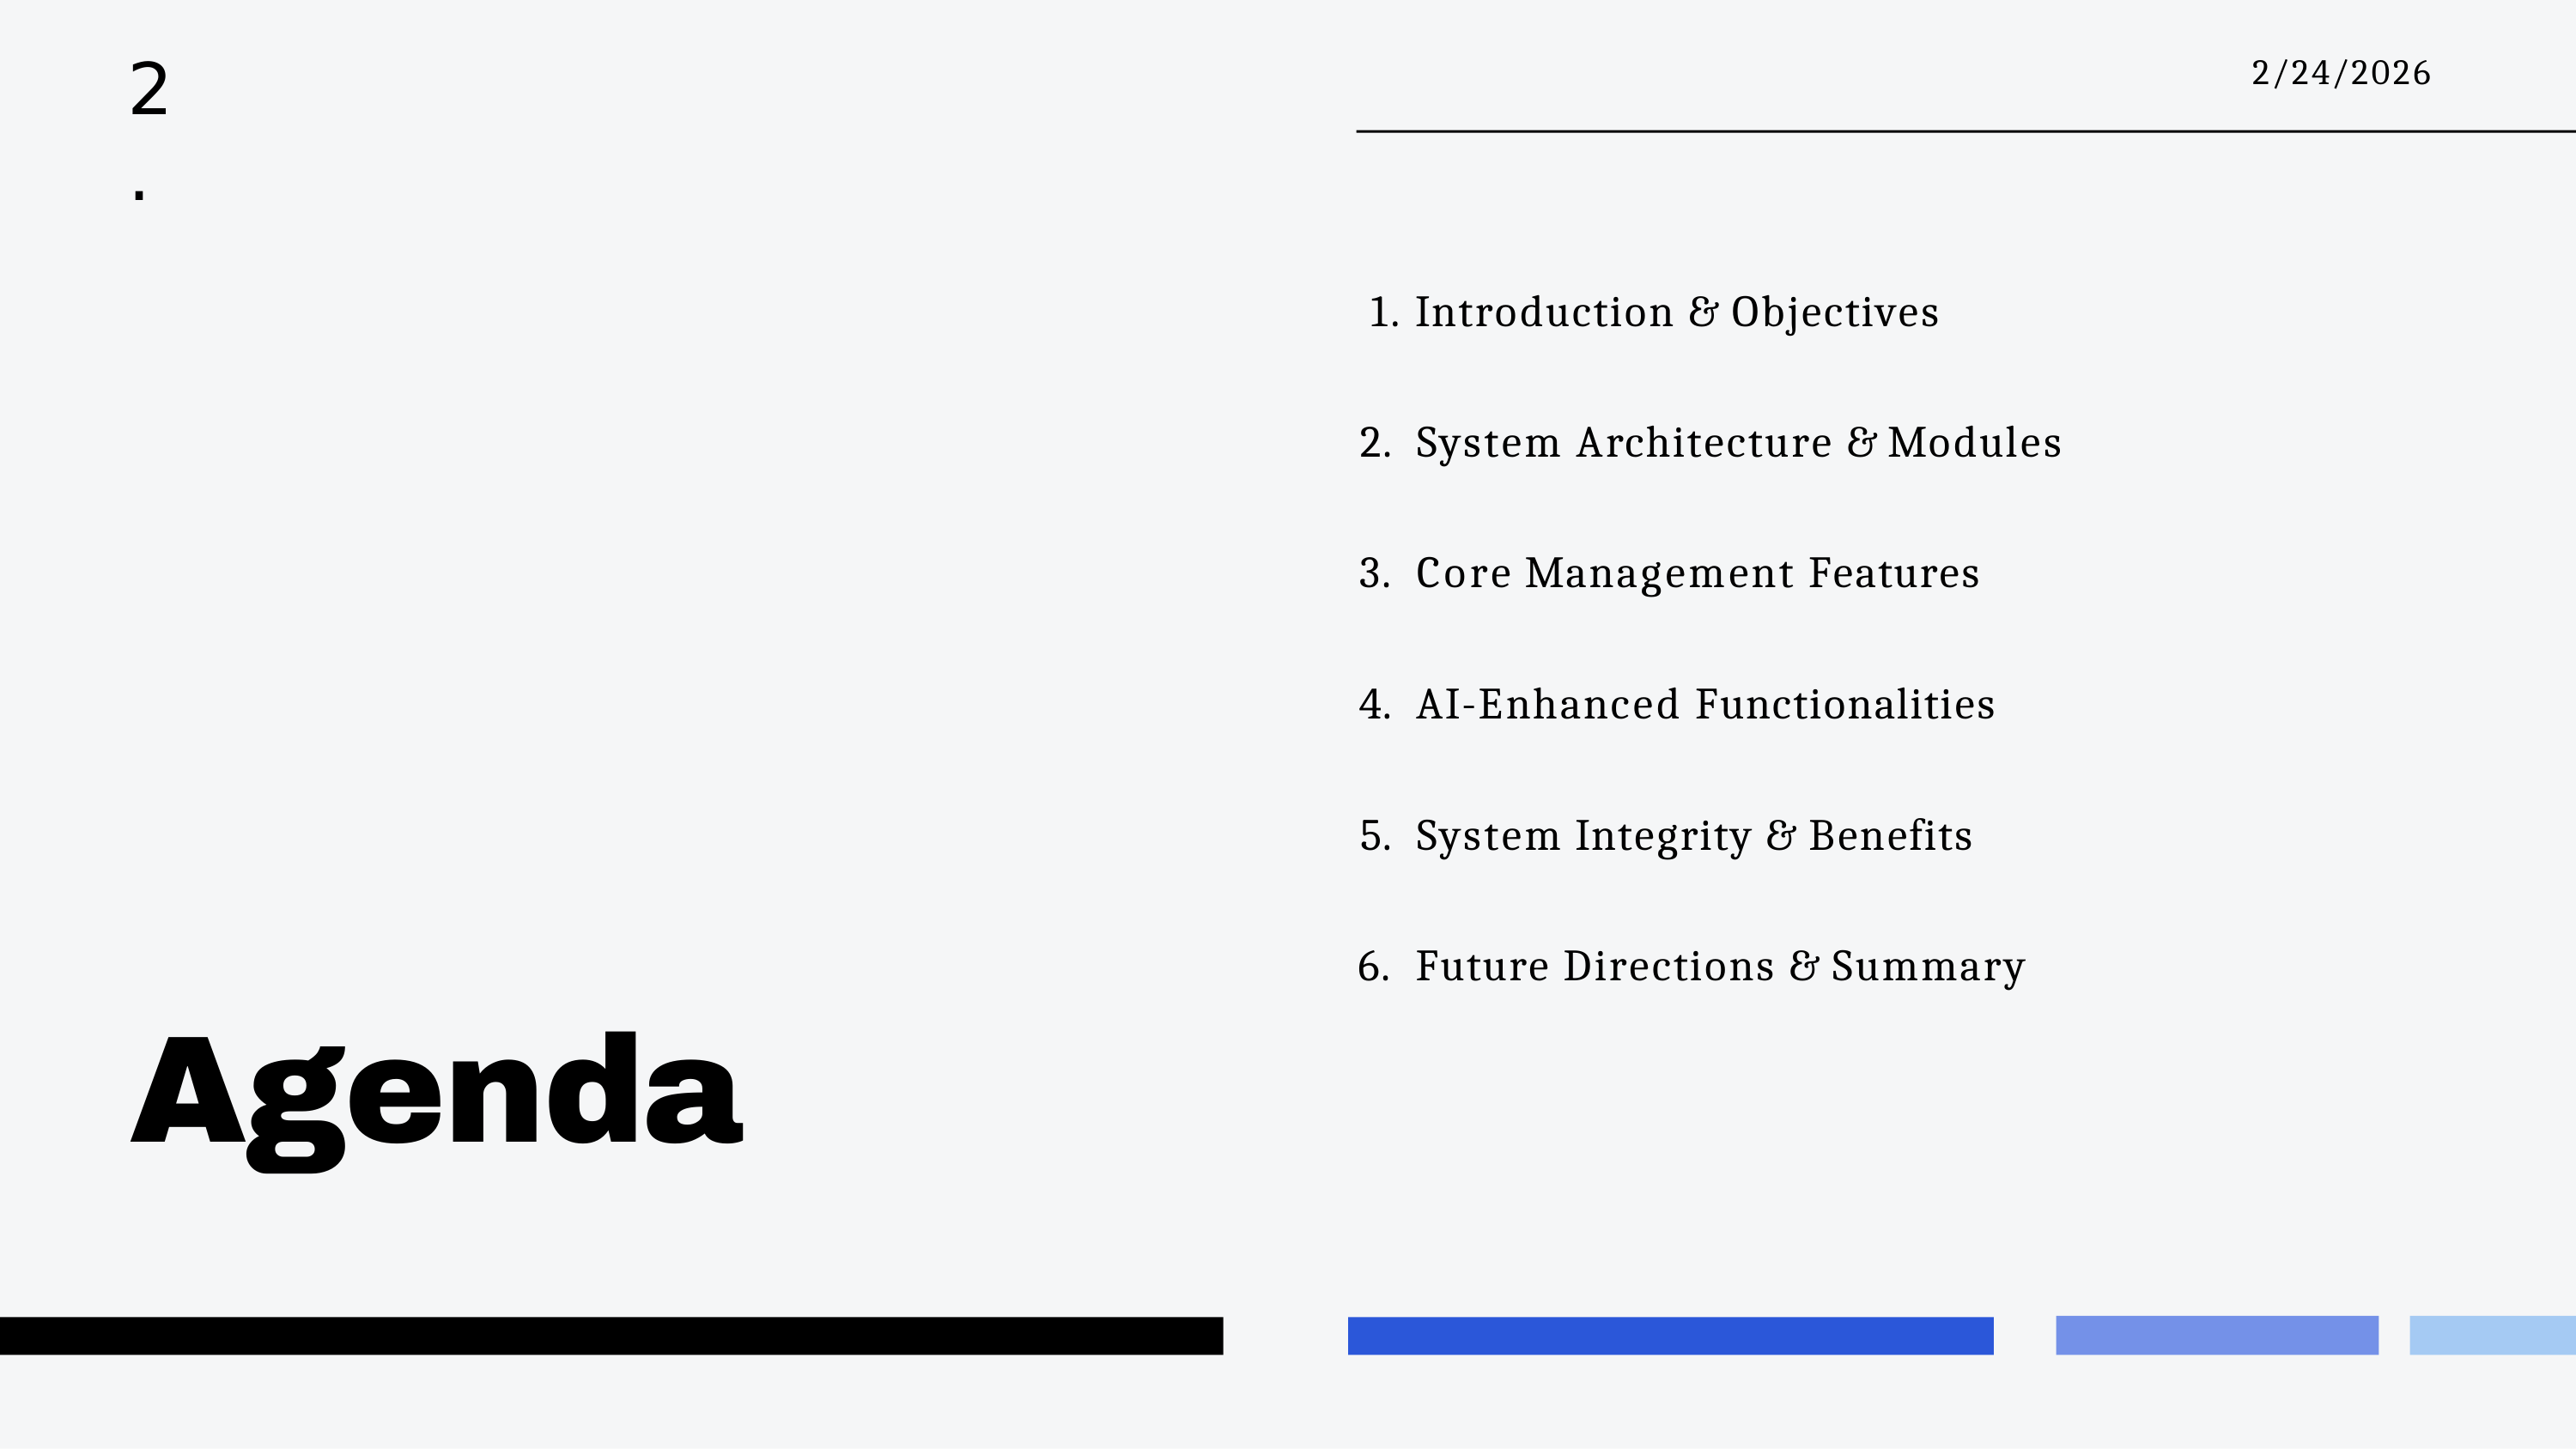

# 2.
2/24/2026

Introduction & Objectives

System Architecture & Modules

Core Management Features

AI-Enhanced Functionalities

System Integrity & Benefits

Future Directions & Summary
Agenda